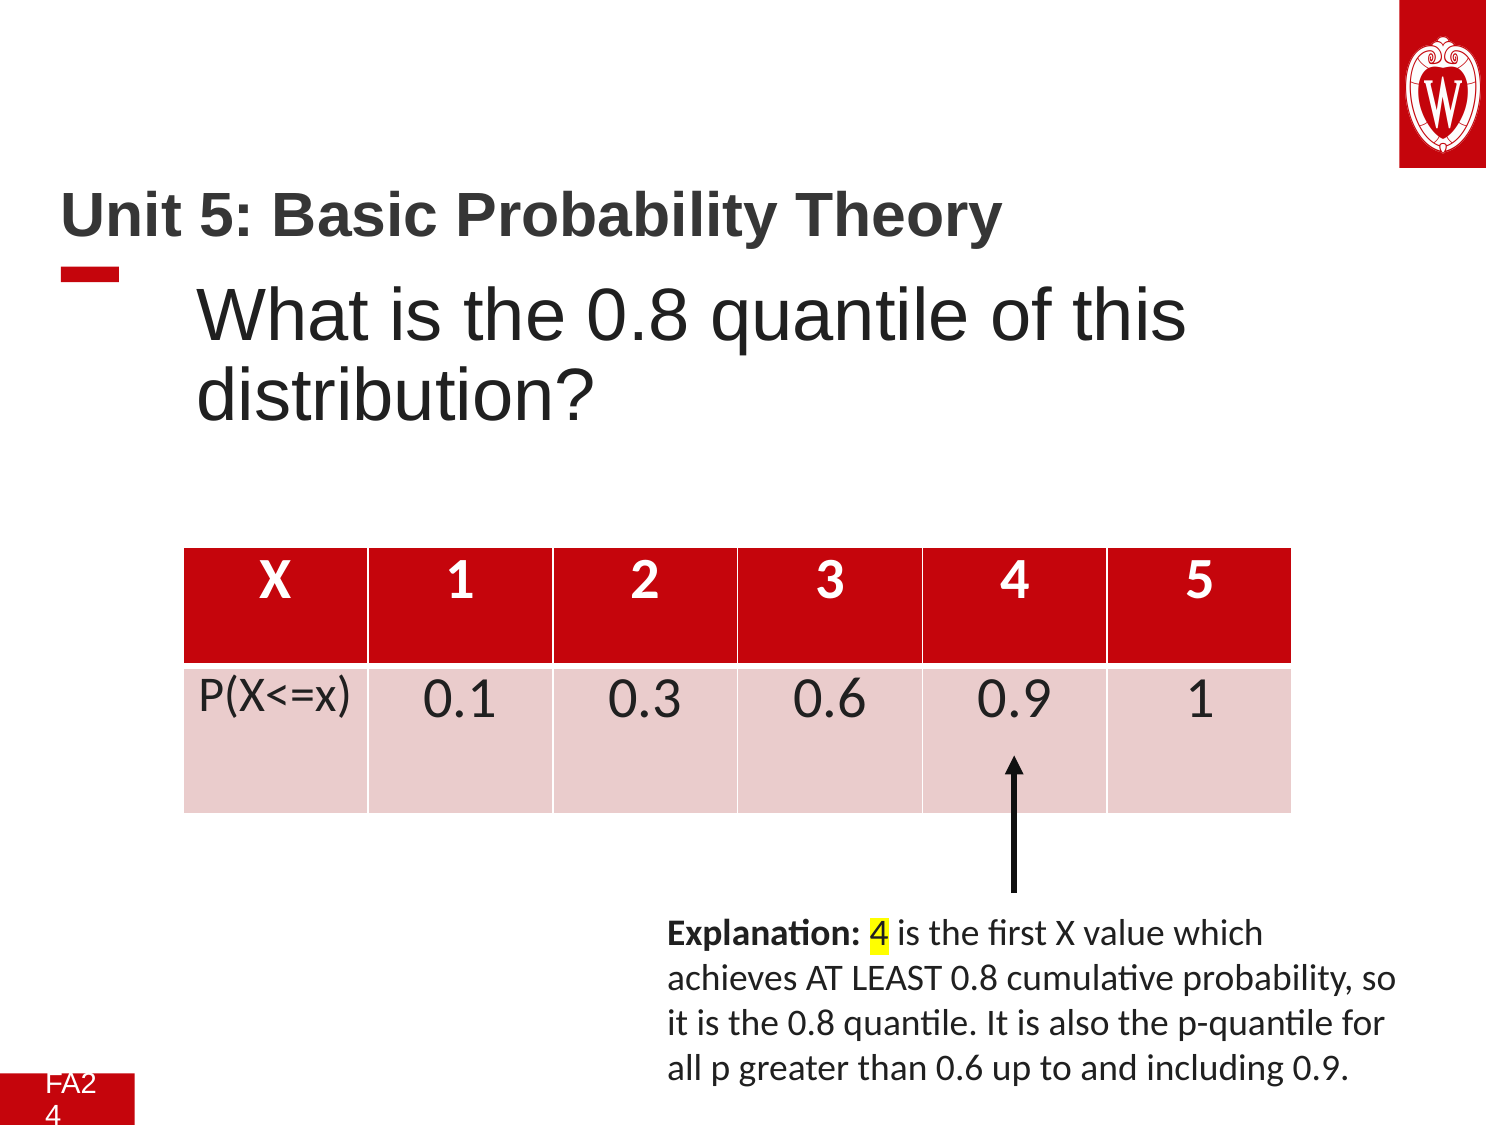

# Unit 5: Basic Probability Theory
What is the 0.8 quantile of this distribution?
| X | 1 | 2 | 3 | 4 | 5 |
| --- | --- | --- | --- | --- | --- |
| P(X<=x) | 0.1 | 0.3 | 0.6 | 0.9 | 1 |
Explanation: 4 is the first X value which achieves AT LEAST 0.8 cumulative probability, so it is the 0.8 quantile. It is also the p-quantile for all p greater than 0.6 up to and including 0.9.
FA24